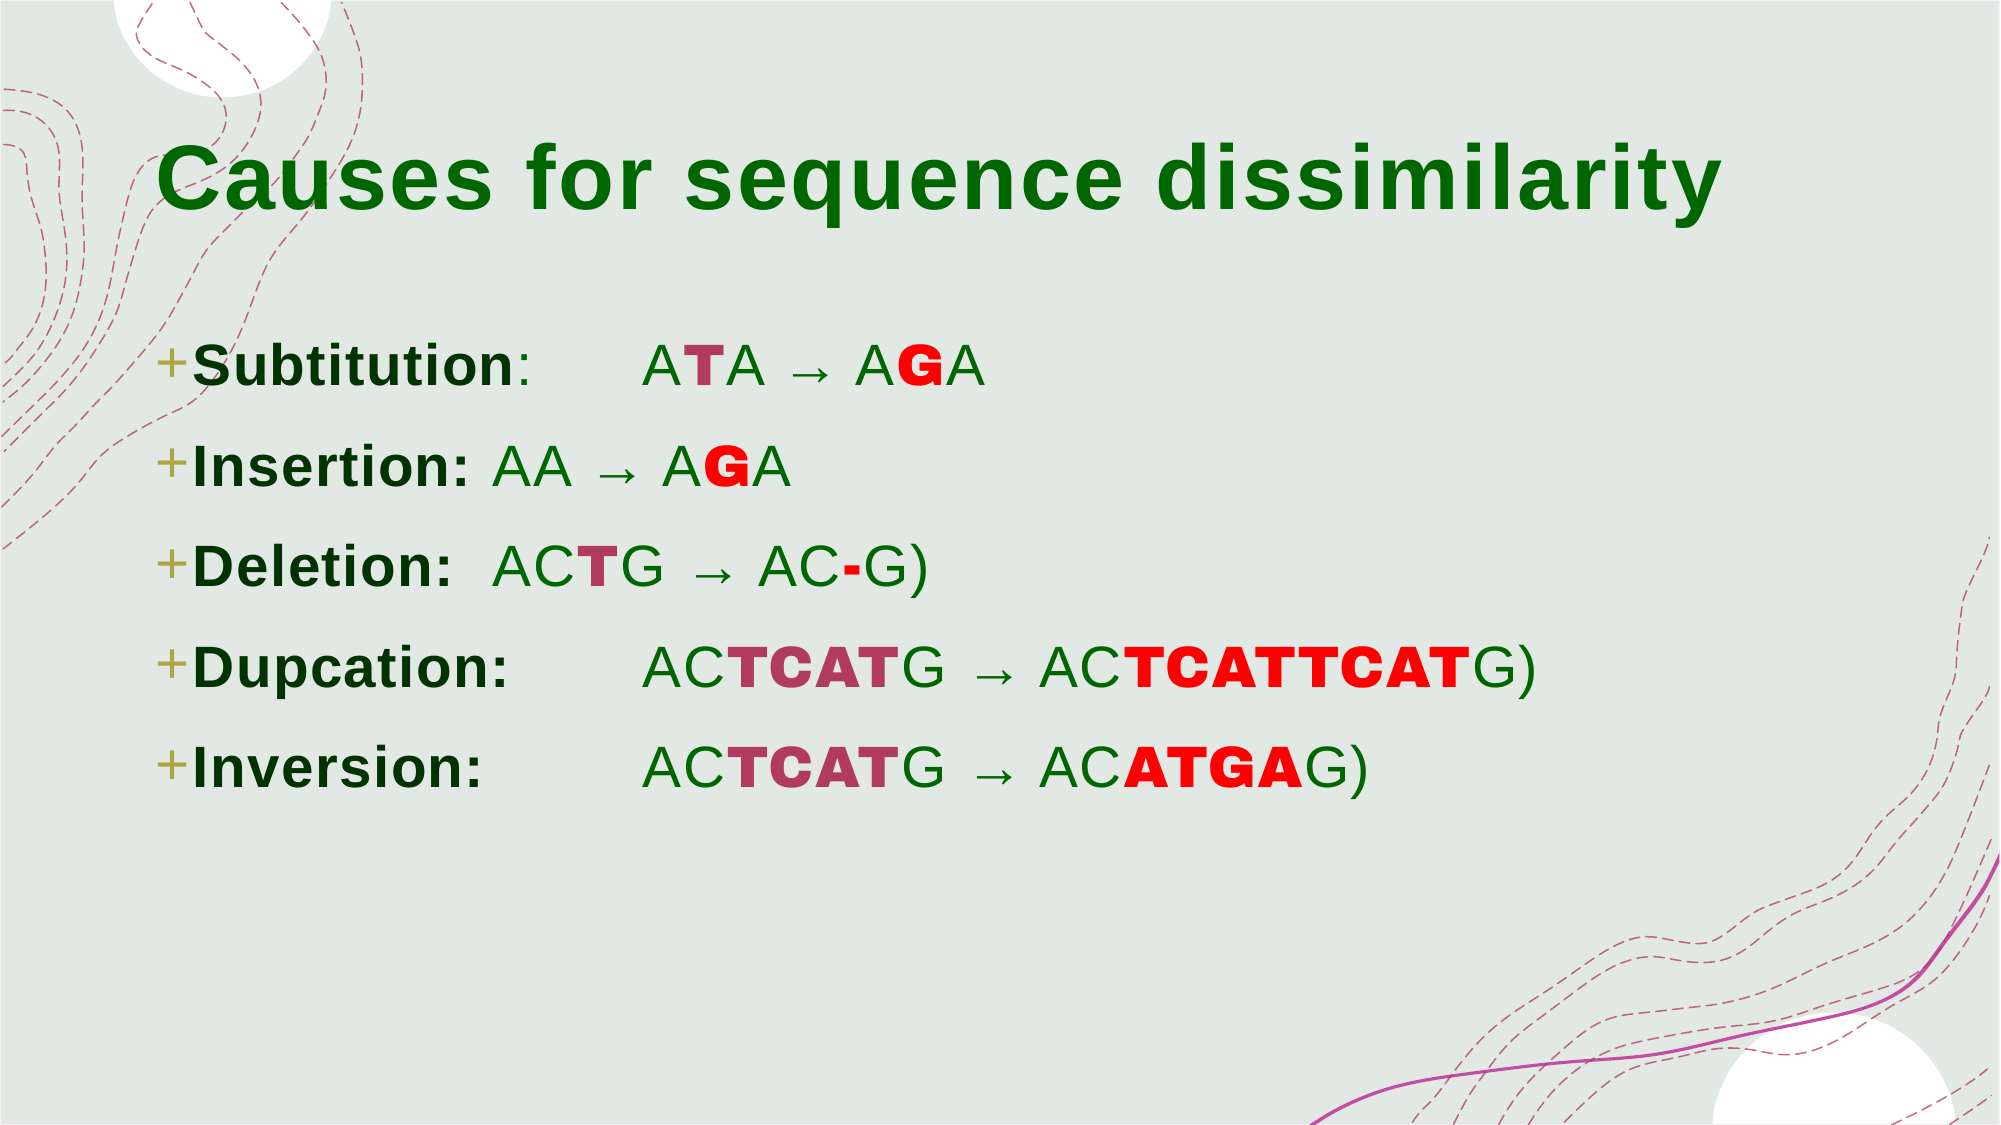

# Causes for sequence dissimilarity
Subtitution: 	ATA → AGA
Insertion: 	AA → AGA
Deletion: 	ACTG → AC-G)
Dupcation: 	ACTCATG → ACTCATTCATG)
Inversion: 	ACTCATG → ACATGAG)